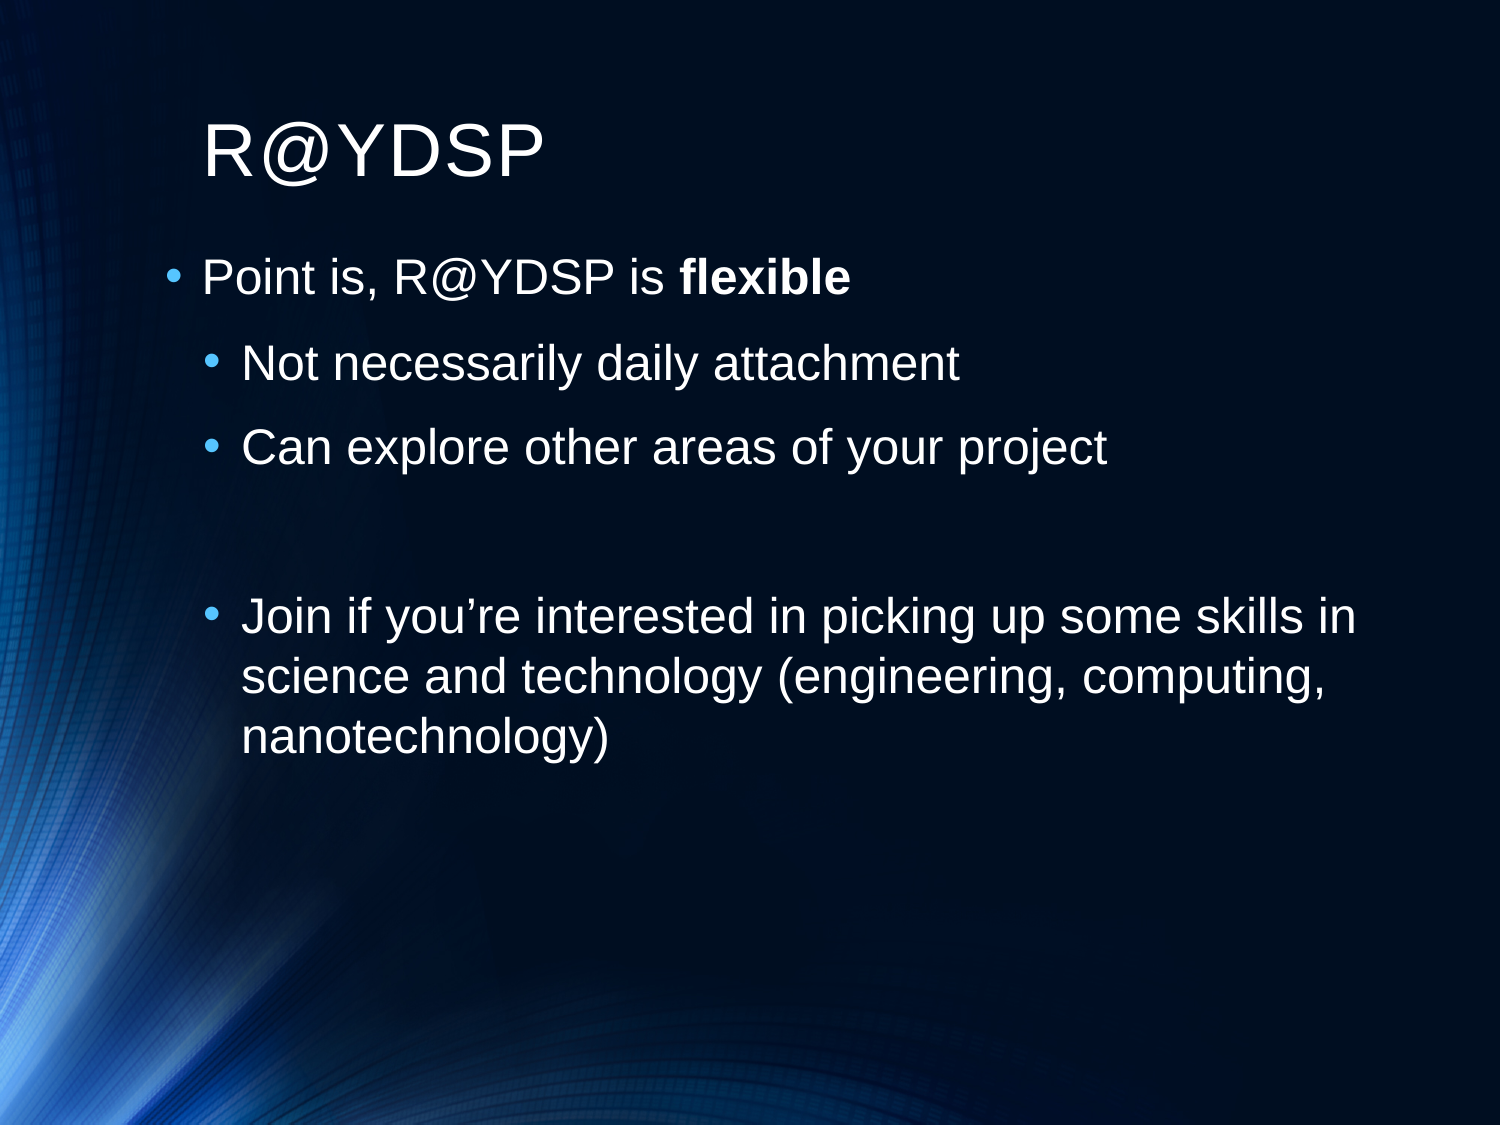

# R@YDSP
Point is, R@YDSP is flexible
Not necessarily daily attachment
Can explore other areas of your project

Join if you’re interested in picking up some skills in science and technology (engineering, computing, nanotechnology)